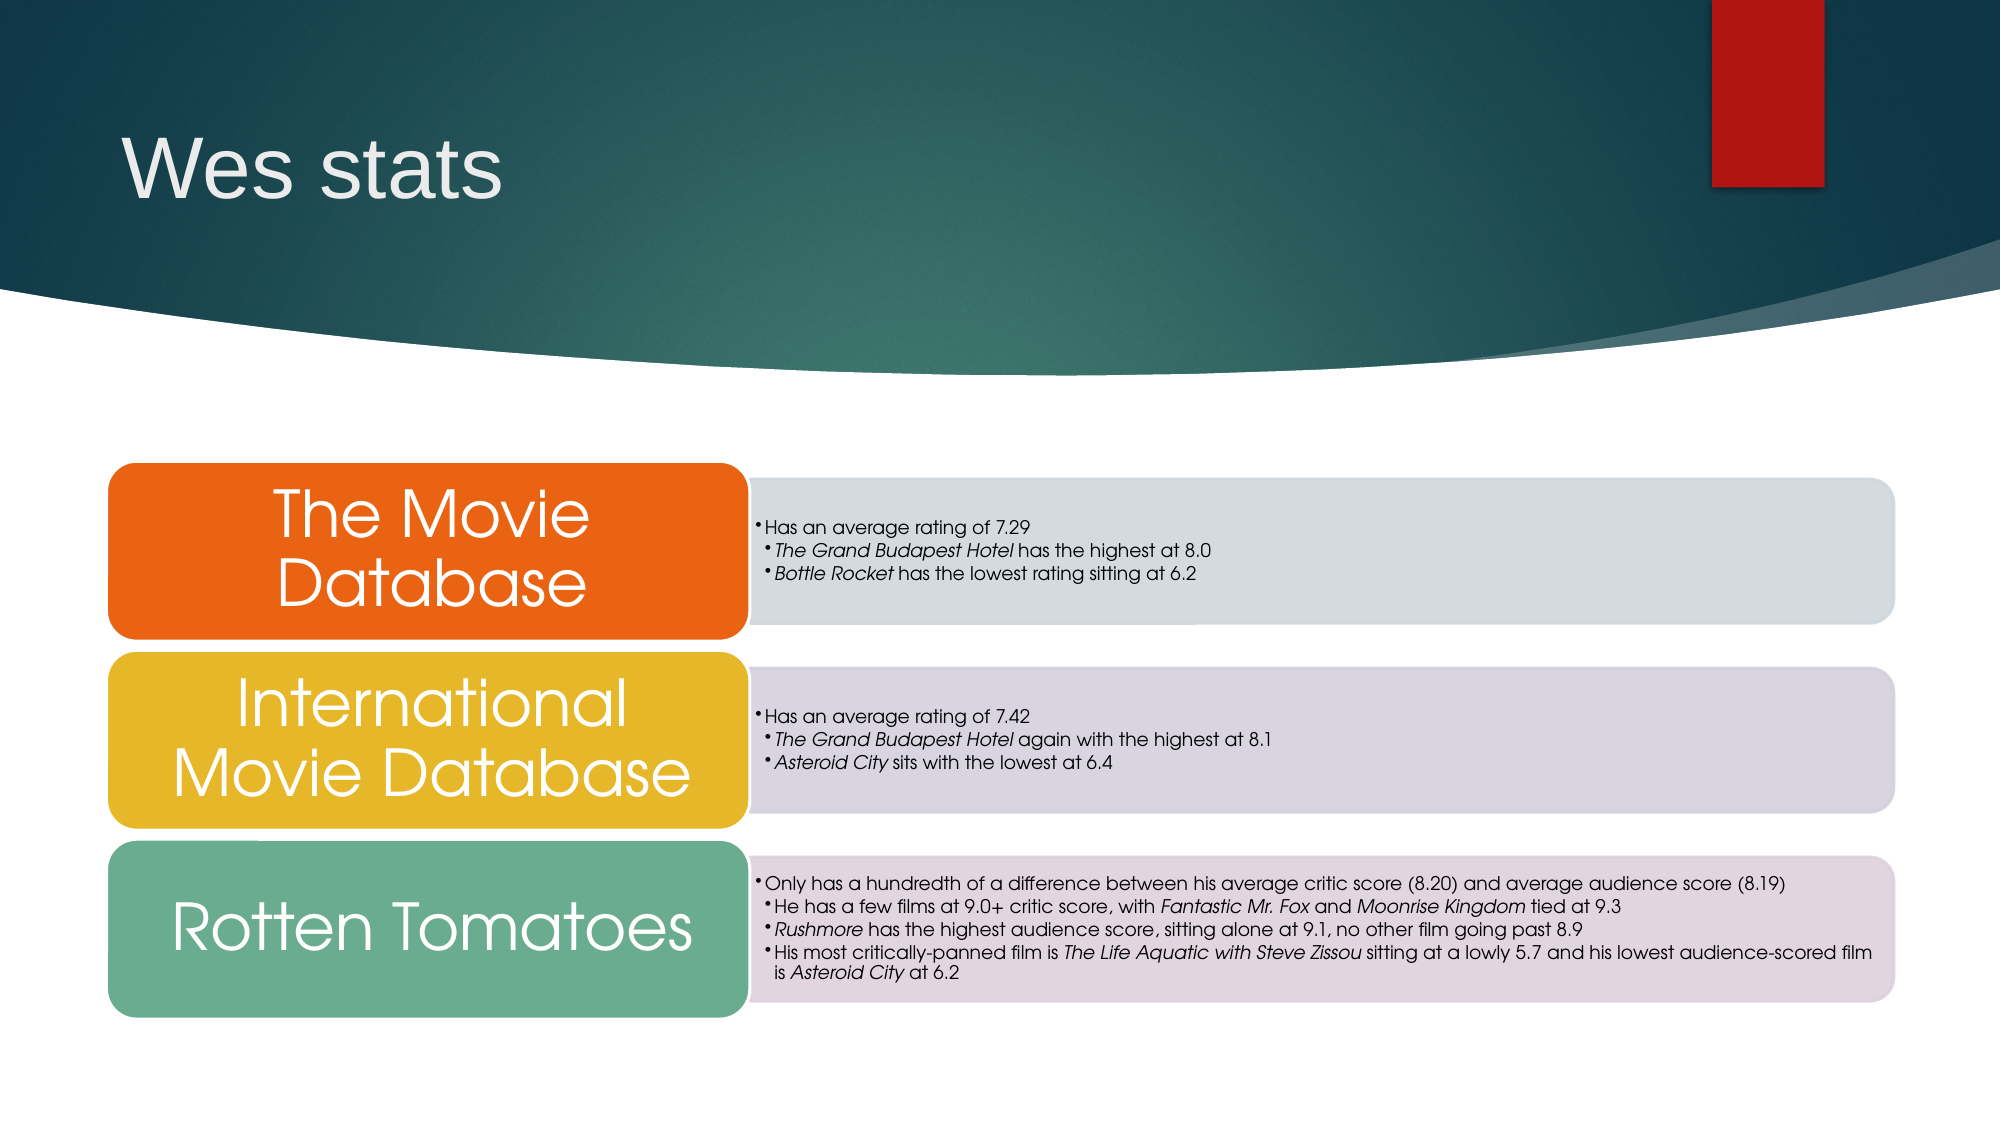

# Wes stats

Has an average rating of 7.29
The Grand Budapest Hotel has the highest at 8.0
Bottle Rocket has the lowest rating sitting at 6.2
The Movie Database
Has an average rating of 7.42
The Grand Budapest Hotel again with the highest at 8.1
Asteroid City sits with the lowest at 6.4
International Movie Database
Only has a hundredth of a difference between his average critic score (8.20) and average audience score (8.19)
He has a few films at 9.0+ critic score, with Fantastic Mr. Fox and Moonrise Kingdom tied at 9.3
Rushmore has the highest audience score, sitting alone at 9.1, no other film going past 8.9
His most critically-panned film is The Life Aquatic with Steve Zissou sitting at a lowly 5.7 and his lowest audience-scored film is Asteroid City at 6.2
Rotten Tomatoes